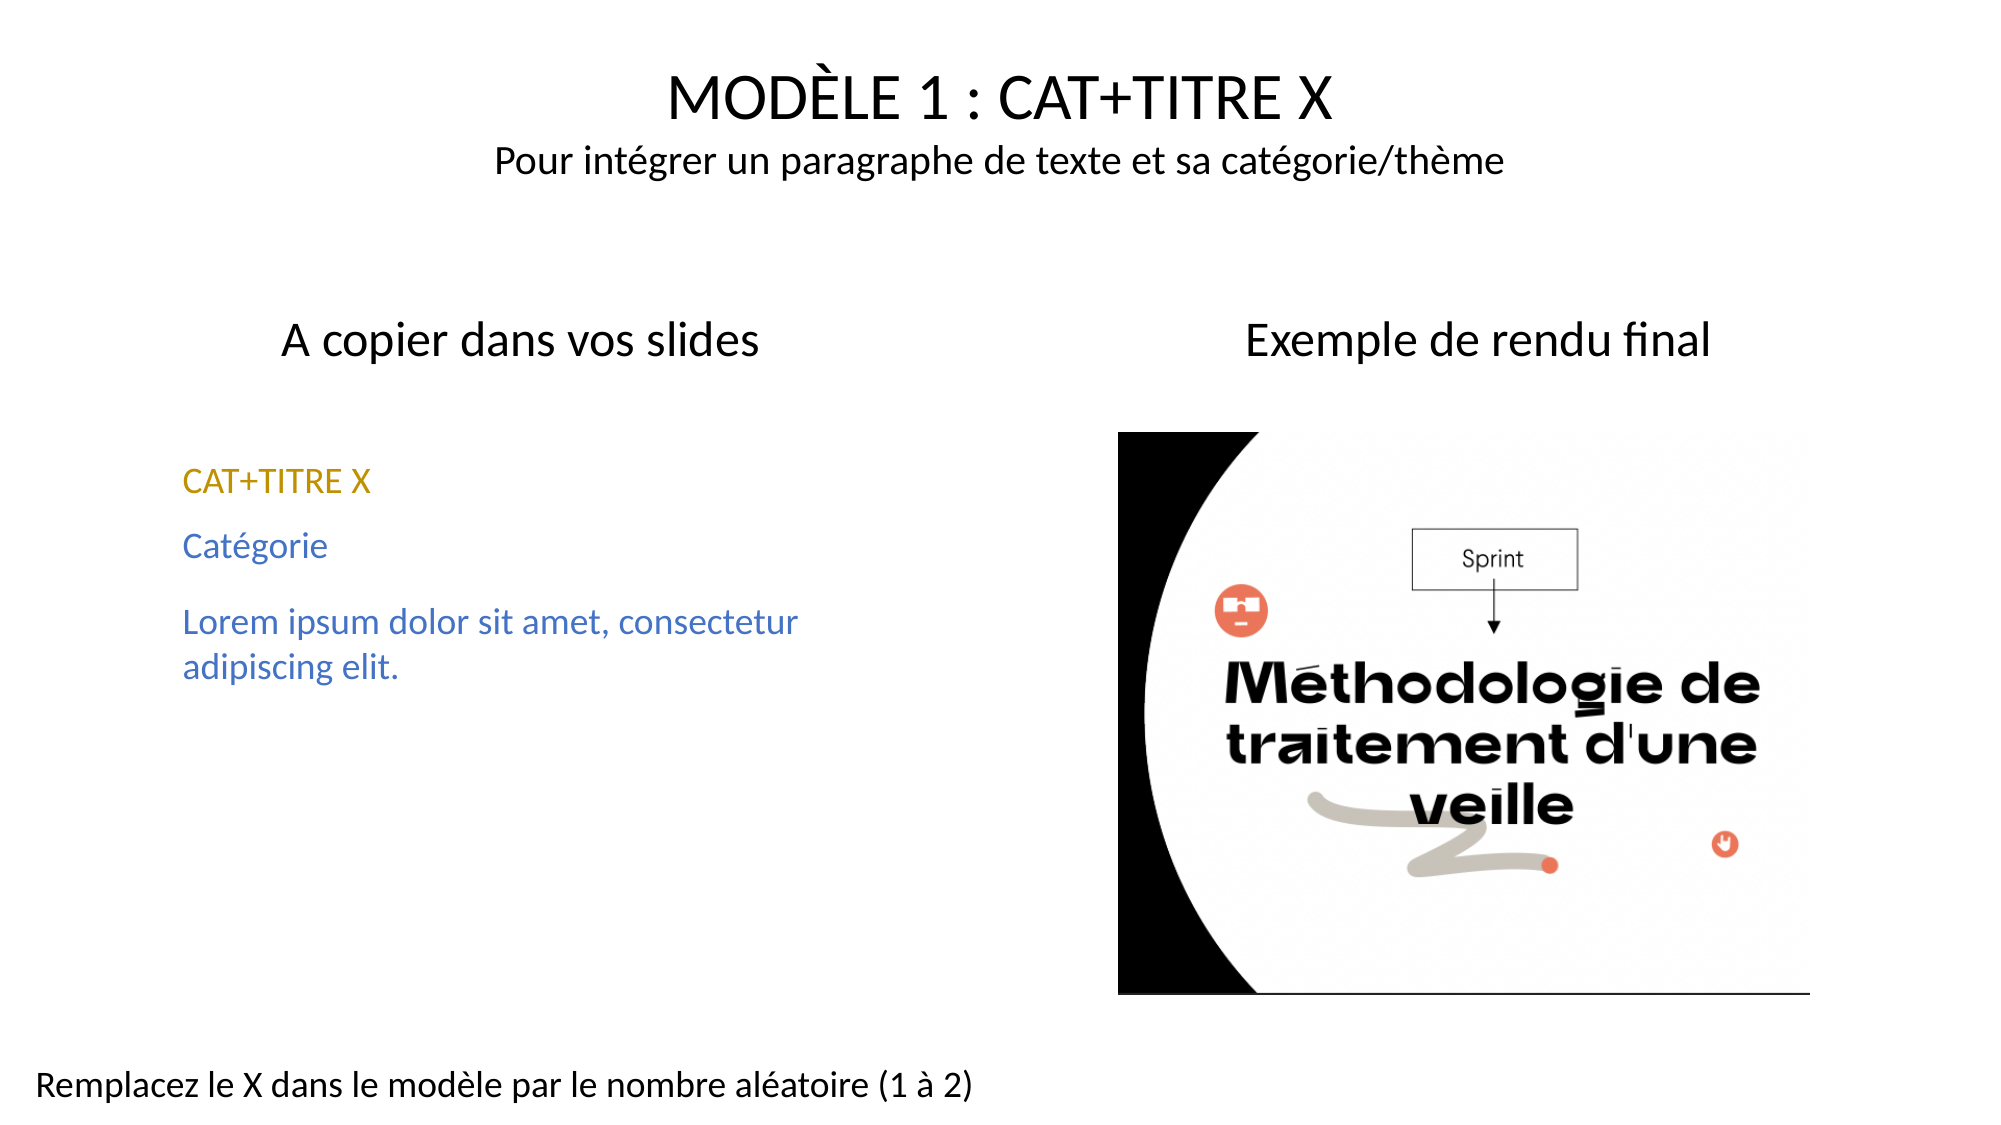

CAT+TITRE X
Catégorie
Lorem ipsum dolor sit amet, consectetur adipiscing elit.